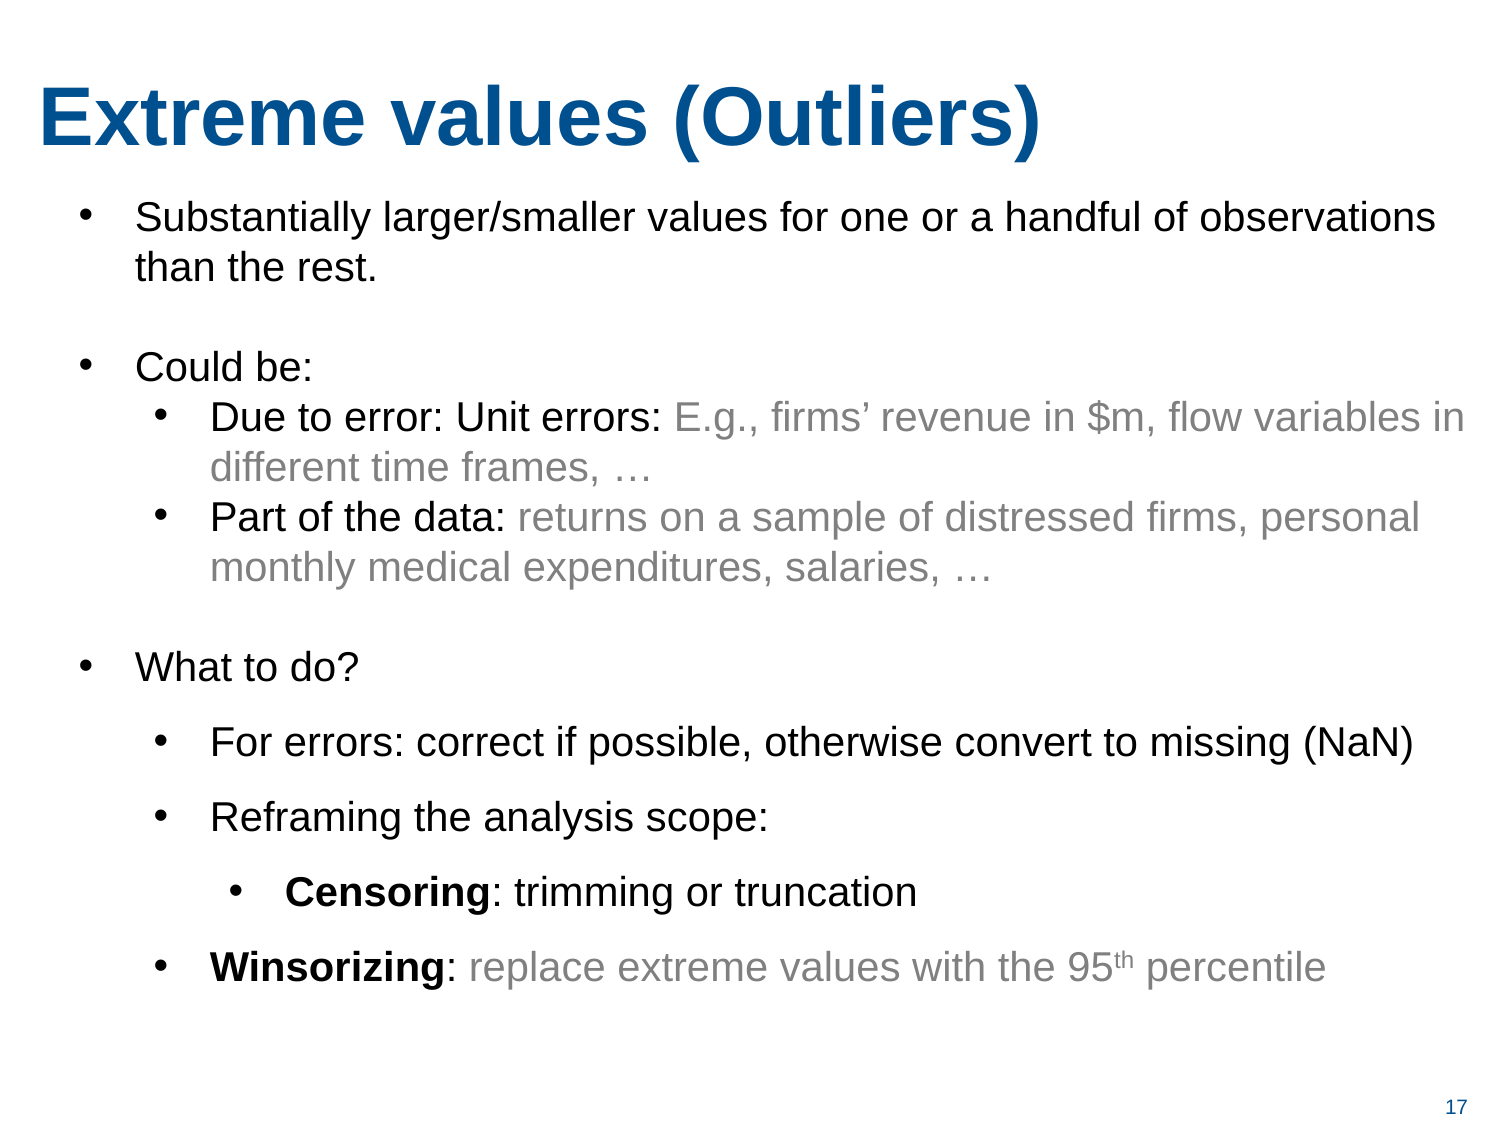

Extreme values (Outliers)
﻿Substantially larger/smaller values for one or a handful of observations than the rest.

Could be:
Due to error: Unit errors: E.g., firms’ revenue in $m, flow variables in different time frames, …
Part of the data: returns on a sample of distressed firms, personal monthly medical expenditures, salaries, …

What to do?
For errors: correct if possible, otherwise convert to missing (NaN)
Reframing the analysis scope:
Censoring: trimming or truncation
Winsorizing: replace extreme values with the 95th percentile

17